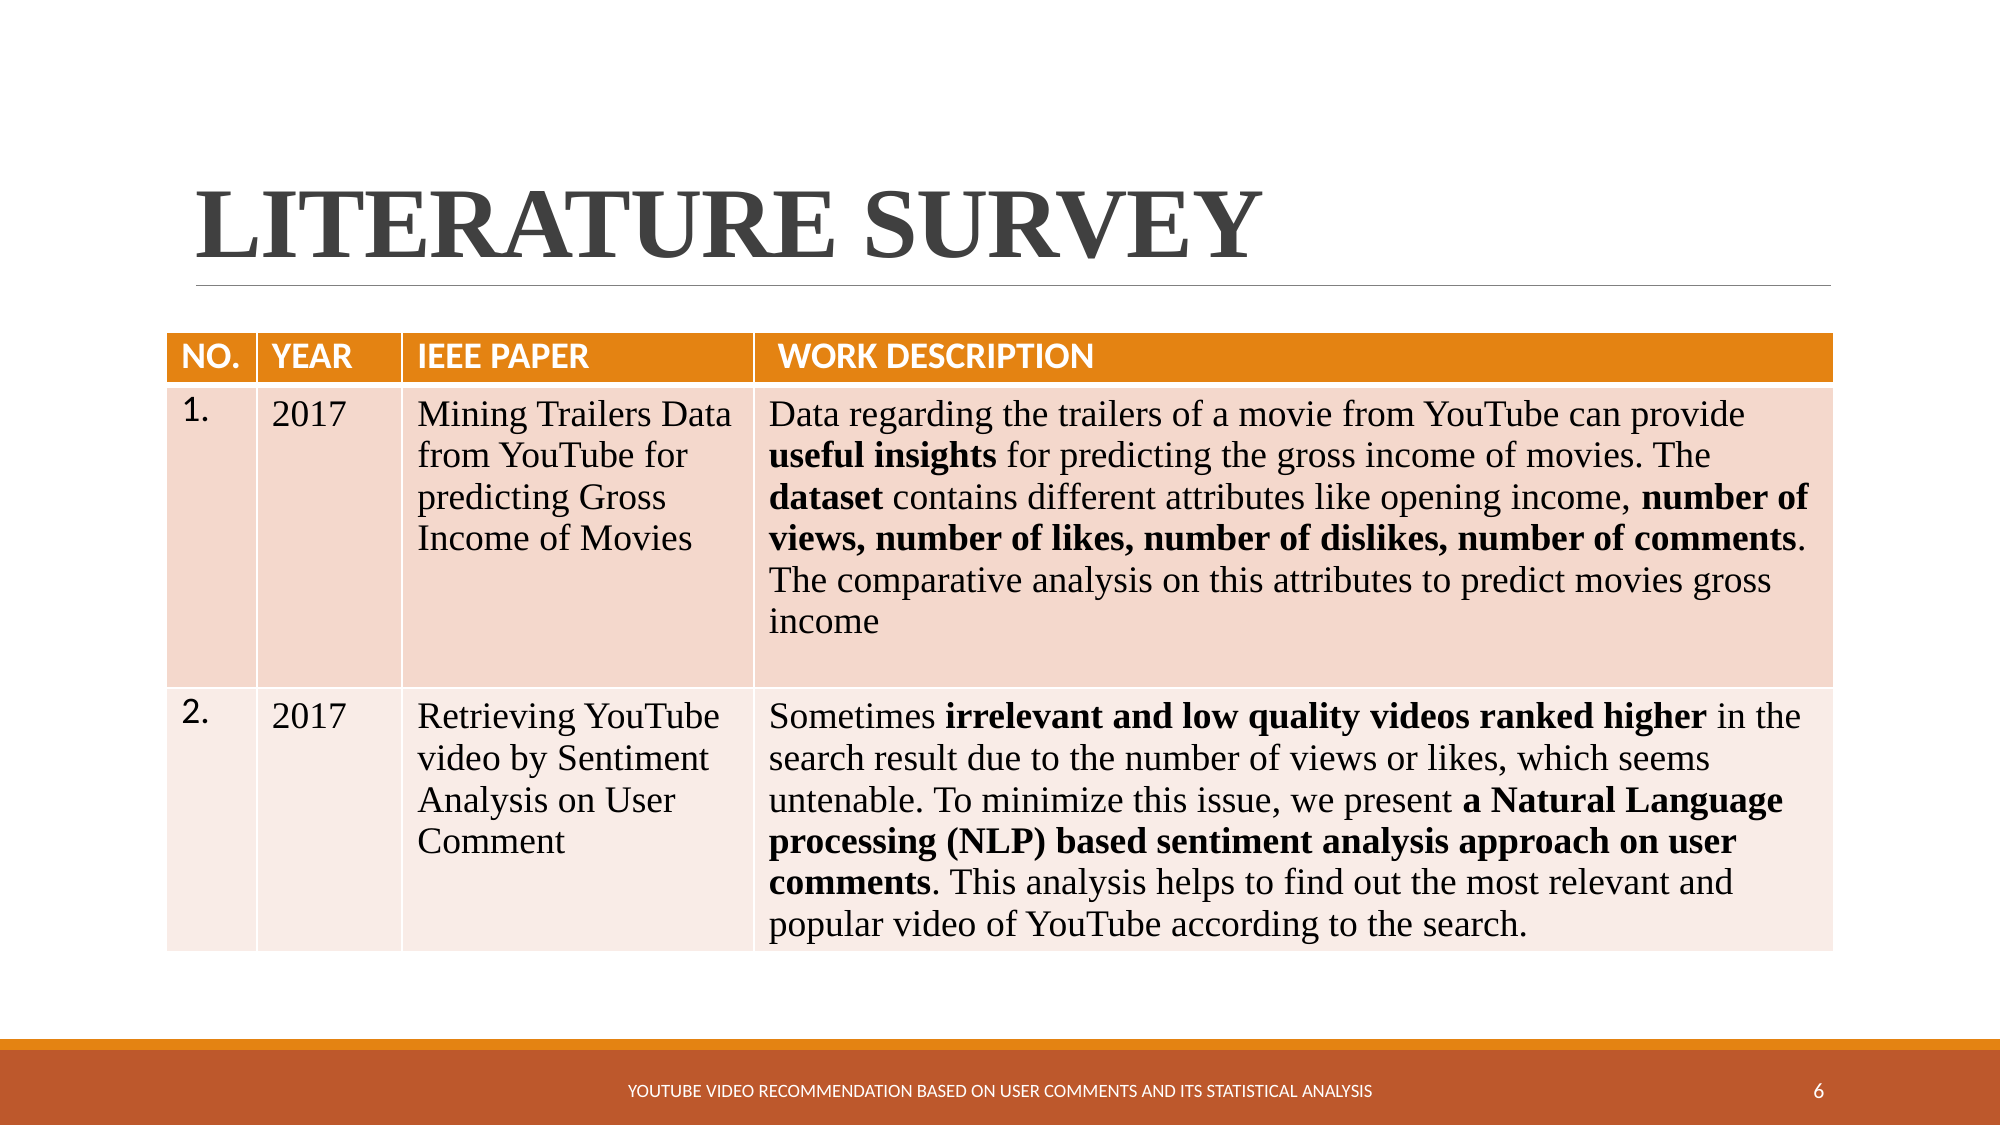

# LITERATURE SURVEY
| NO. | YEAR | IEEE PAPER | WORK DESCRIPTION |
| --- | --- | --- | --- |
| 1. | 2017 | Mining Trailers Data from YouTube for predicting Gross Income of Movies | Data regarding the trailers of a movie from YouTube can provide useful insights for predicting the gross income of movies. The dataset contains different attributes like opening income, number of views, number of likes, number of dislikes, number of comments. The comparative analysis on this attributes to predict movies gross income |
| 2. | 2017 | Retrieving YouTube video by Sentiment Analysis on User Comment | Sometimes irrelevant and low quality videos ranked higher in the search result due to the number of views or likes, which seems untenable. To minimize this issue, we present a Natural Language processing (NLP) based sentiment analysis approach on user comments. This analysis helps to find out the most relevant and popular video of YouTube according to the search. |

YOUTUBE VIDEO RECOMMENDATION BASED ON USER COMMENTS AND ITS STATISTICAL ANALYSIS
6